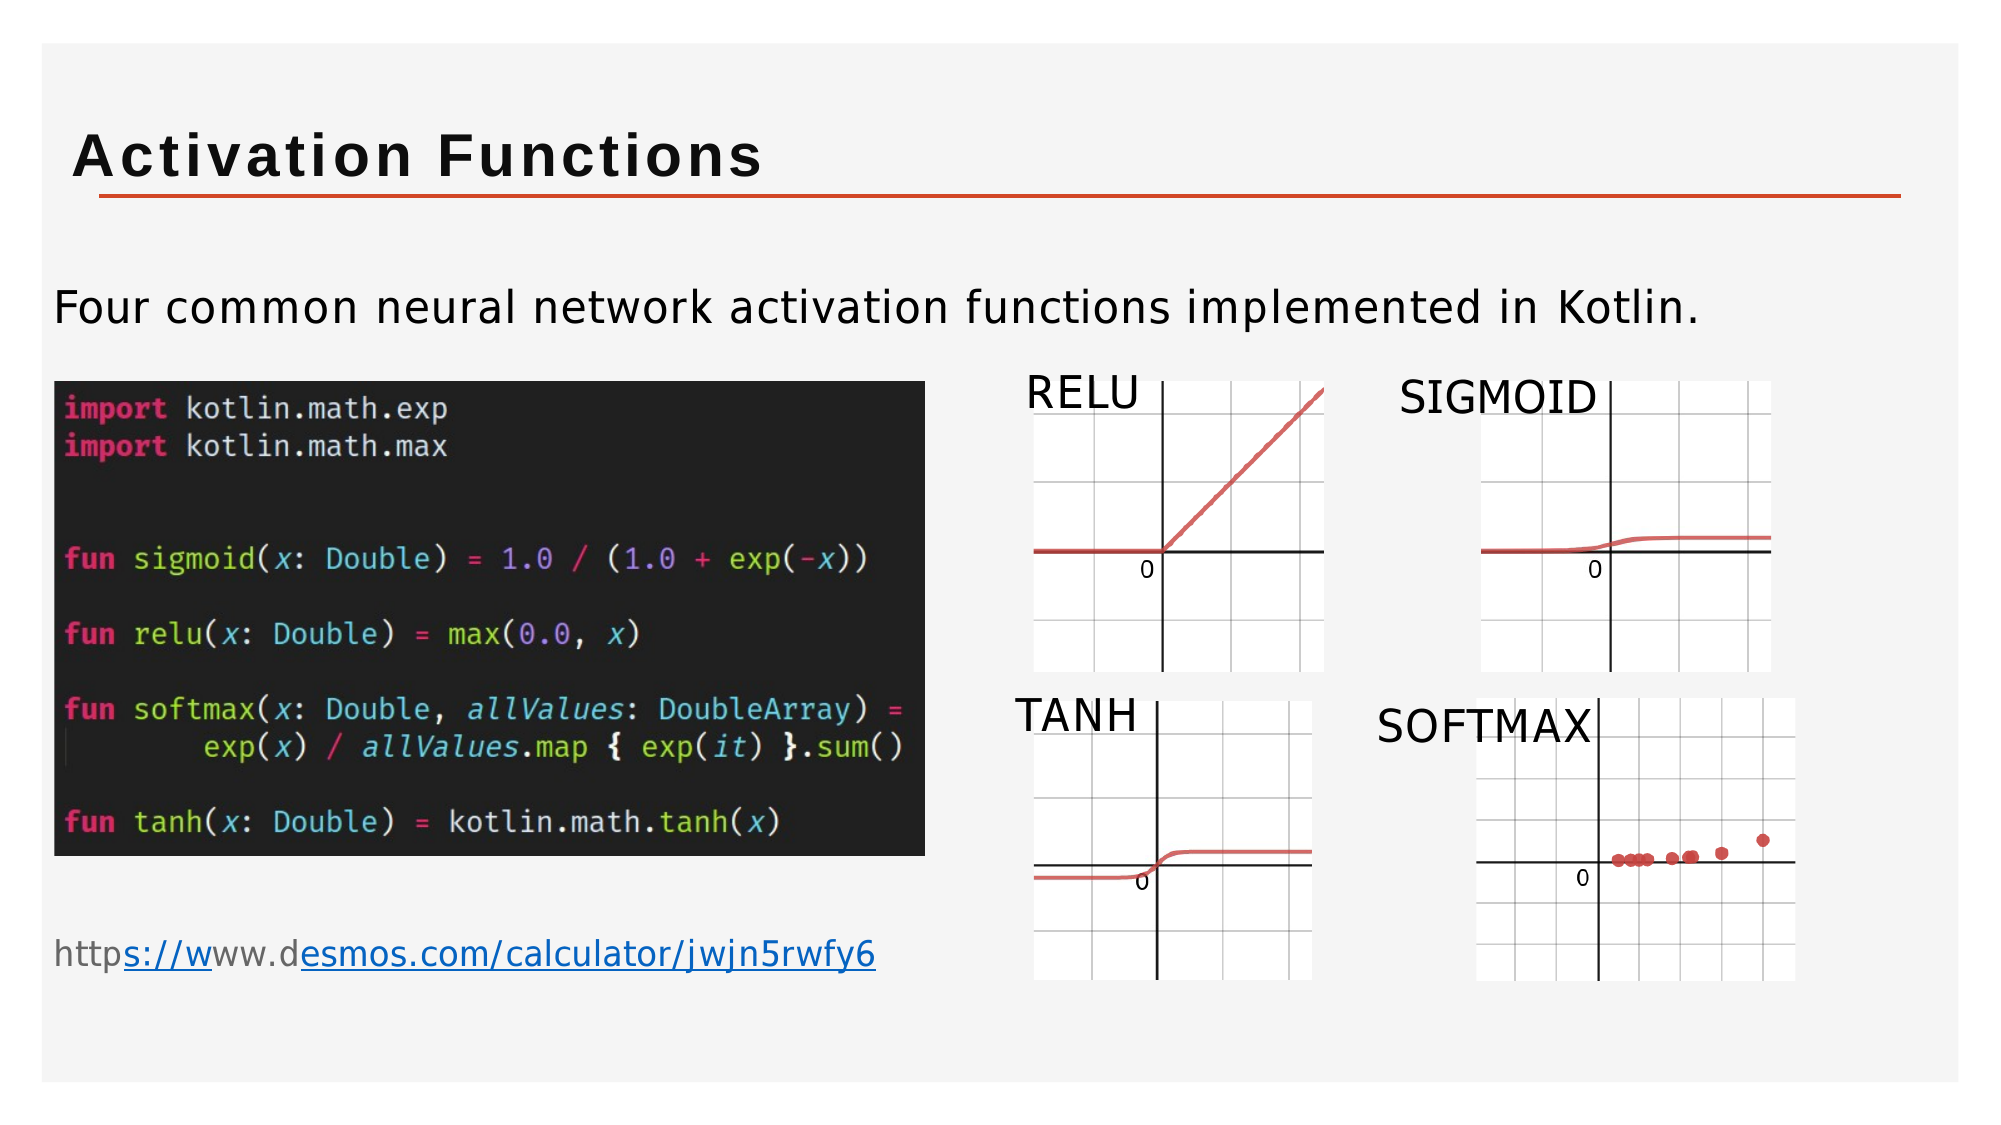

# Activation Functions
Four common neural network activation functions implemented in Kotlin.
RELU
SIGMOID

TANH
SOFTMAX

https://www.desmos.com/calculator/jwjn5rwfy6
164